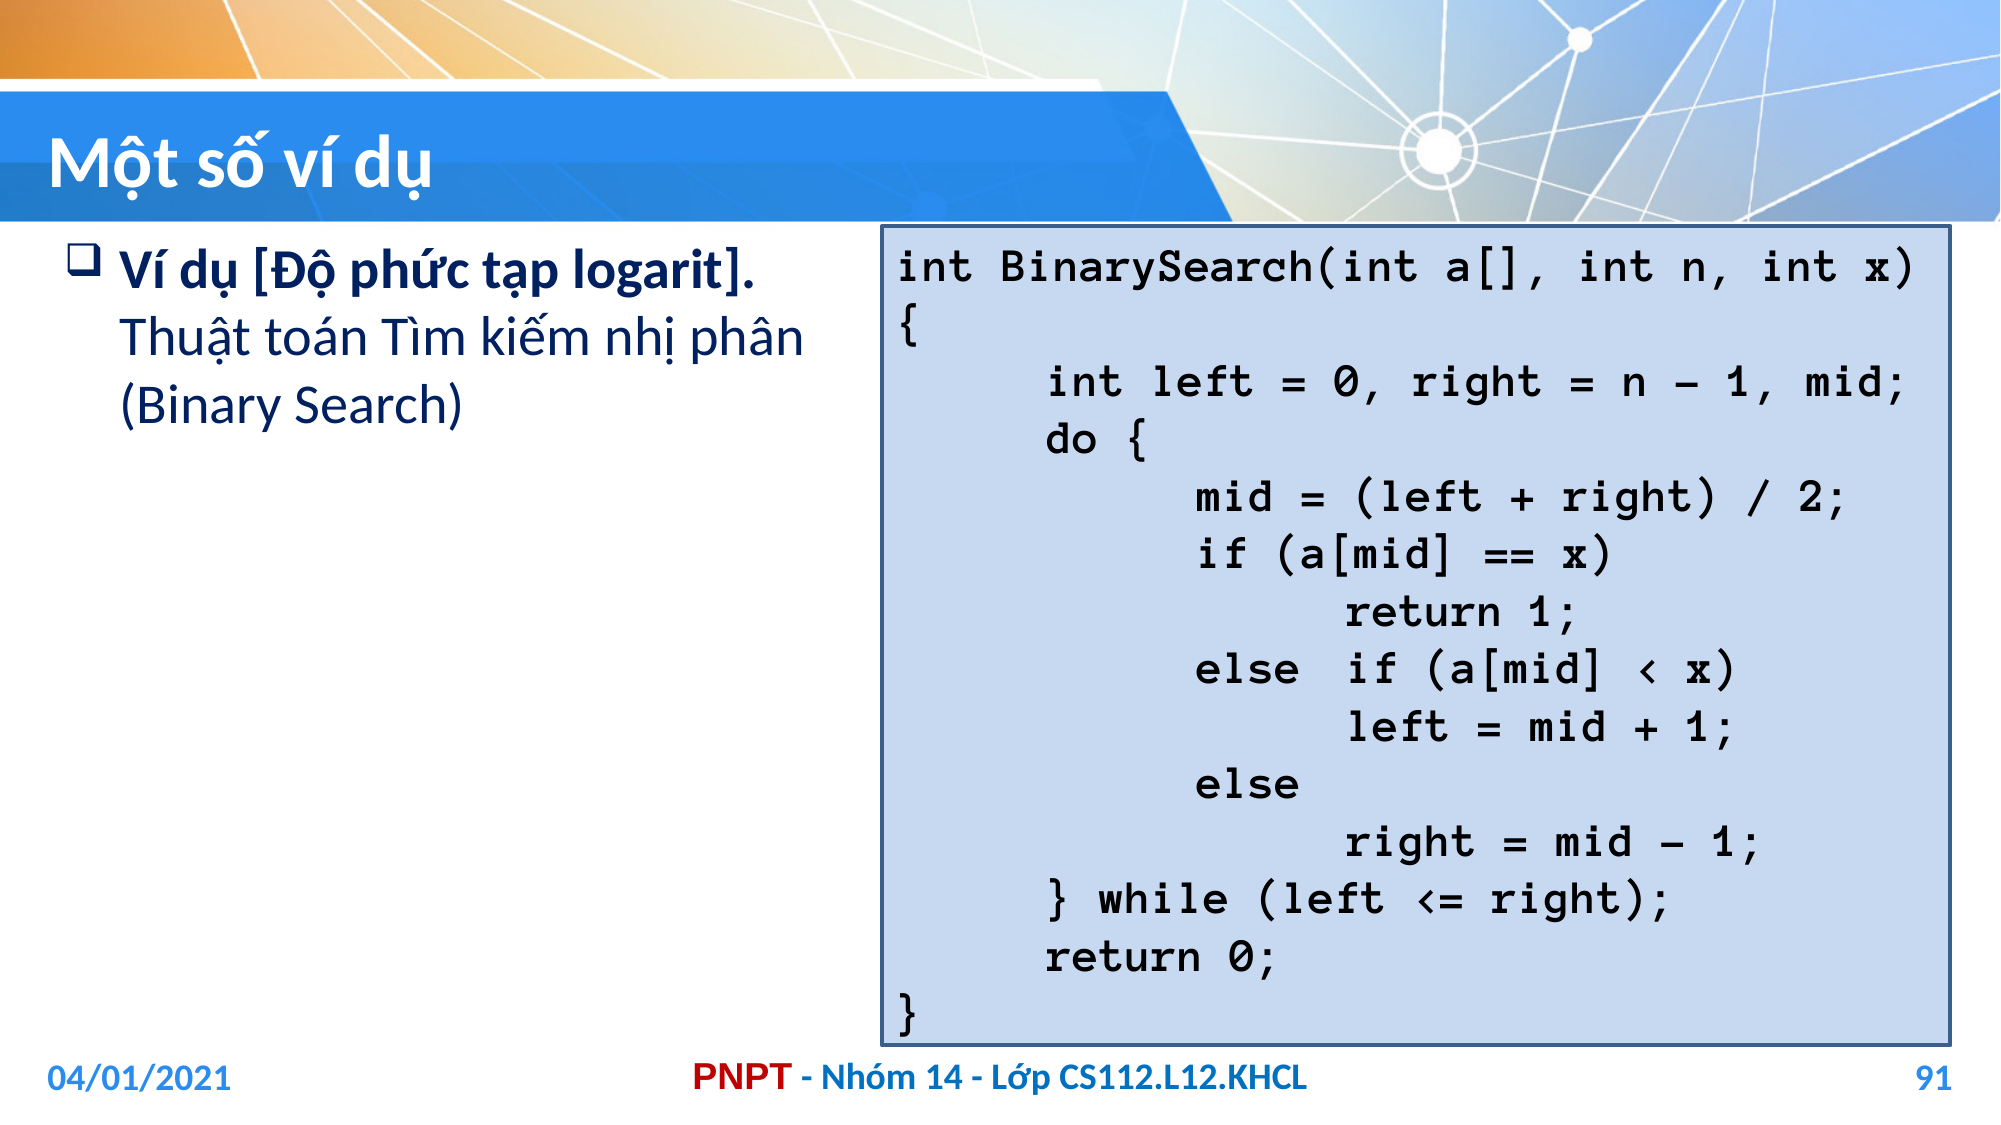

# Một số ví dụ
Ví dụ [Độ phức tạp logarit]. Thuật toán Tìm kiếm nhị phân (Binary Search)
int BinarySearch(int a[], int n, int x)
{
	int left = 0, right = n - 1, mid;
	do {
		mid = (left + right) / 2;
		if (a[mid] == x)
			return 1;
		else 	if (a[mid] < x)
			left = mid + 1;
		else
			right = mid - 1;
	} while (left <= right);
	return 0;
}
04/01/2021
91